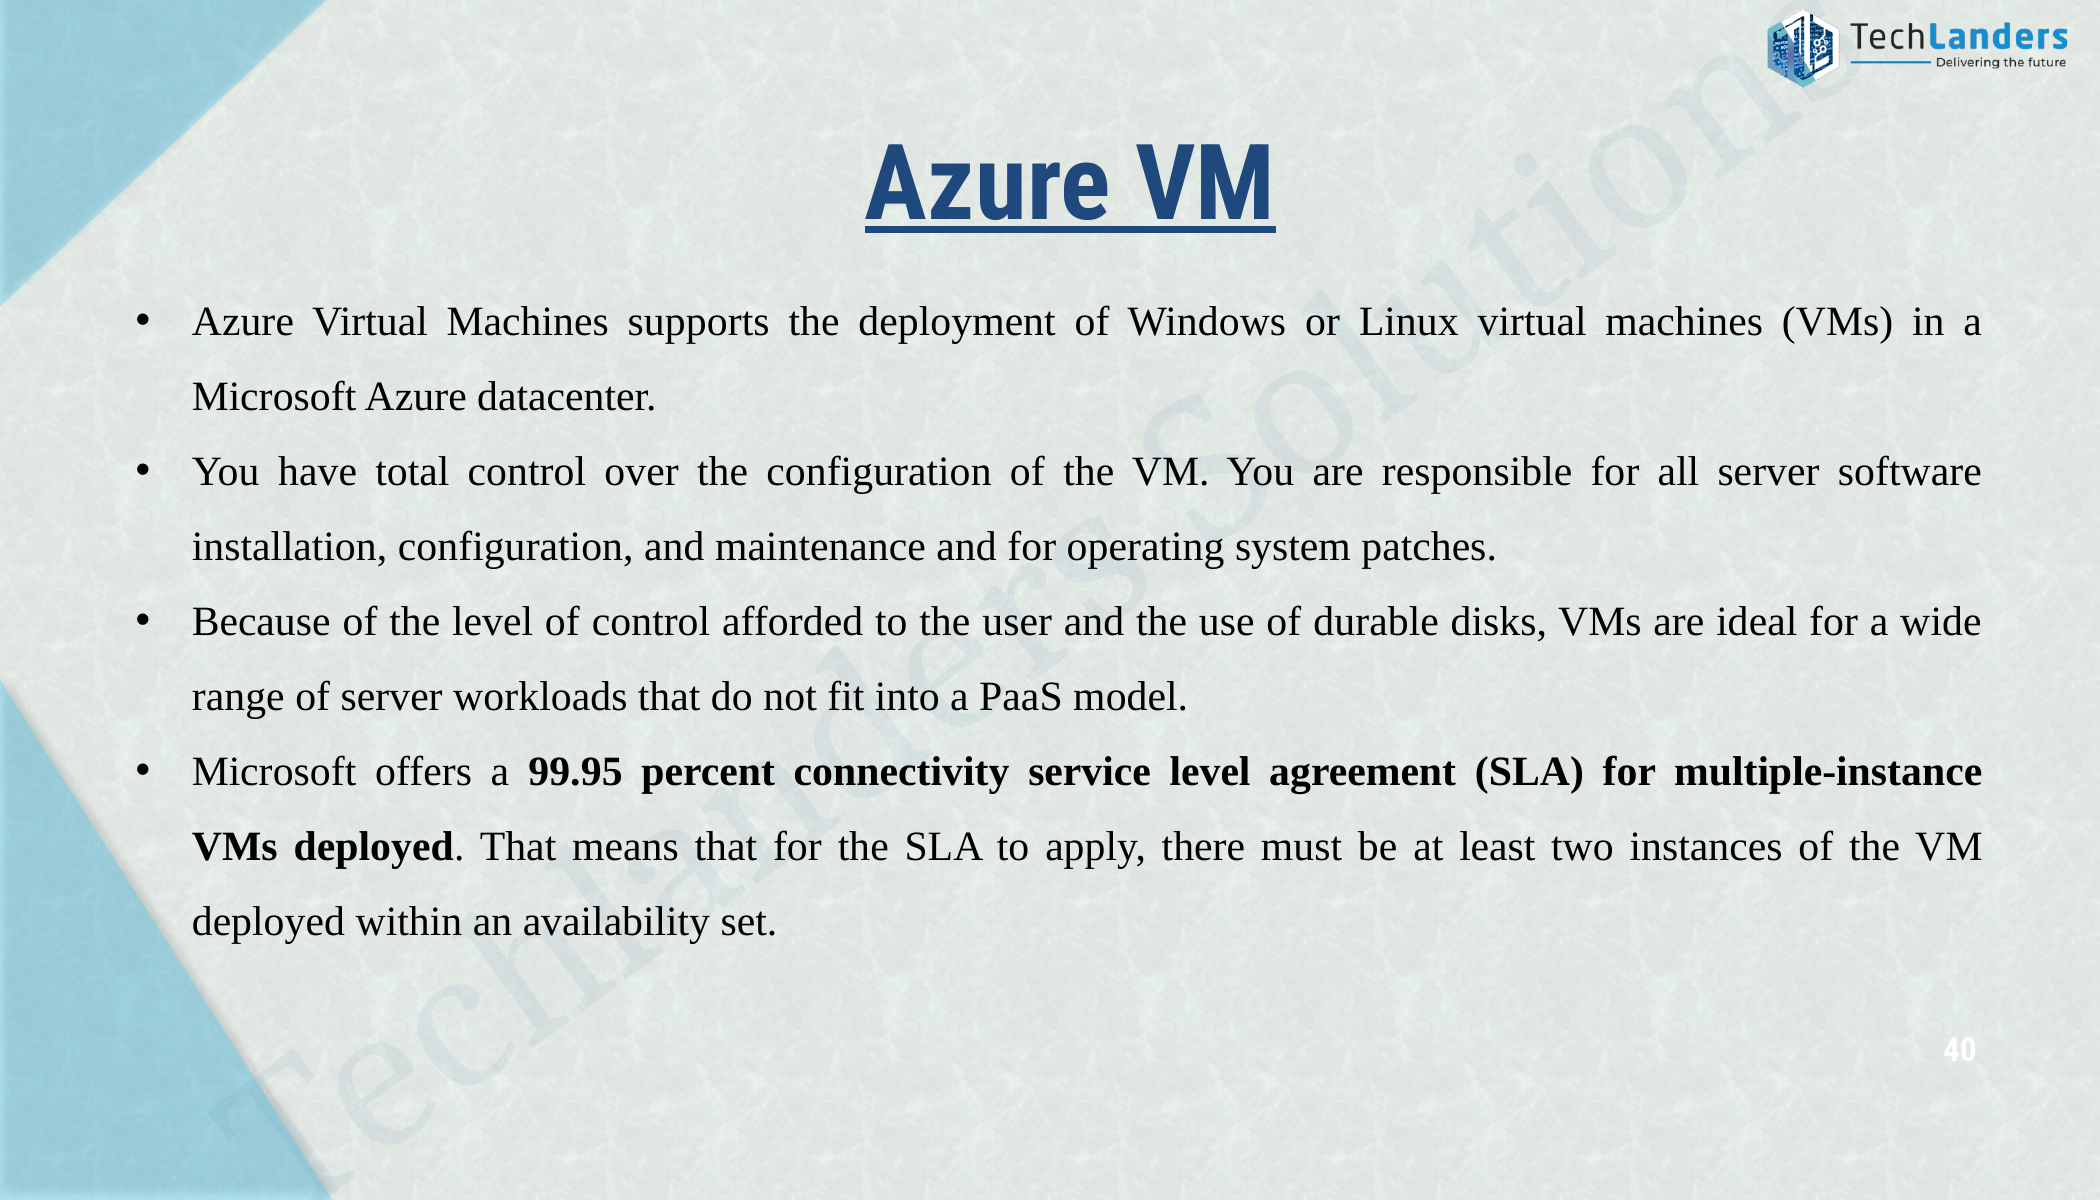

Azure VM
Azure Virtual Machines supports the deployment of Windows or Linux virtual machines (VMs) in a Microsoft Azure datacenter.
You have total control over the configuration of the VM. You are responsible for all server software installation, configuration, and maintenance and for operating system patches.
Because of the level of control afforded to the user and the use of durable disks, VMs are ideal for a wide range of server workloads that do not fit into a PaaS model.
Microsoft offers a 99.95 percent connectivity service level agreement (SLA) for multiple-instance VMs deployed. That means that for the SLA to apply, there must be at least two instances of the VM deployed within an availability set.

40